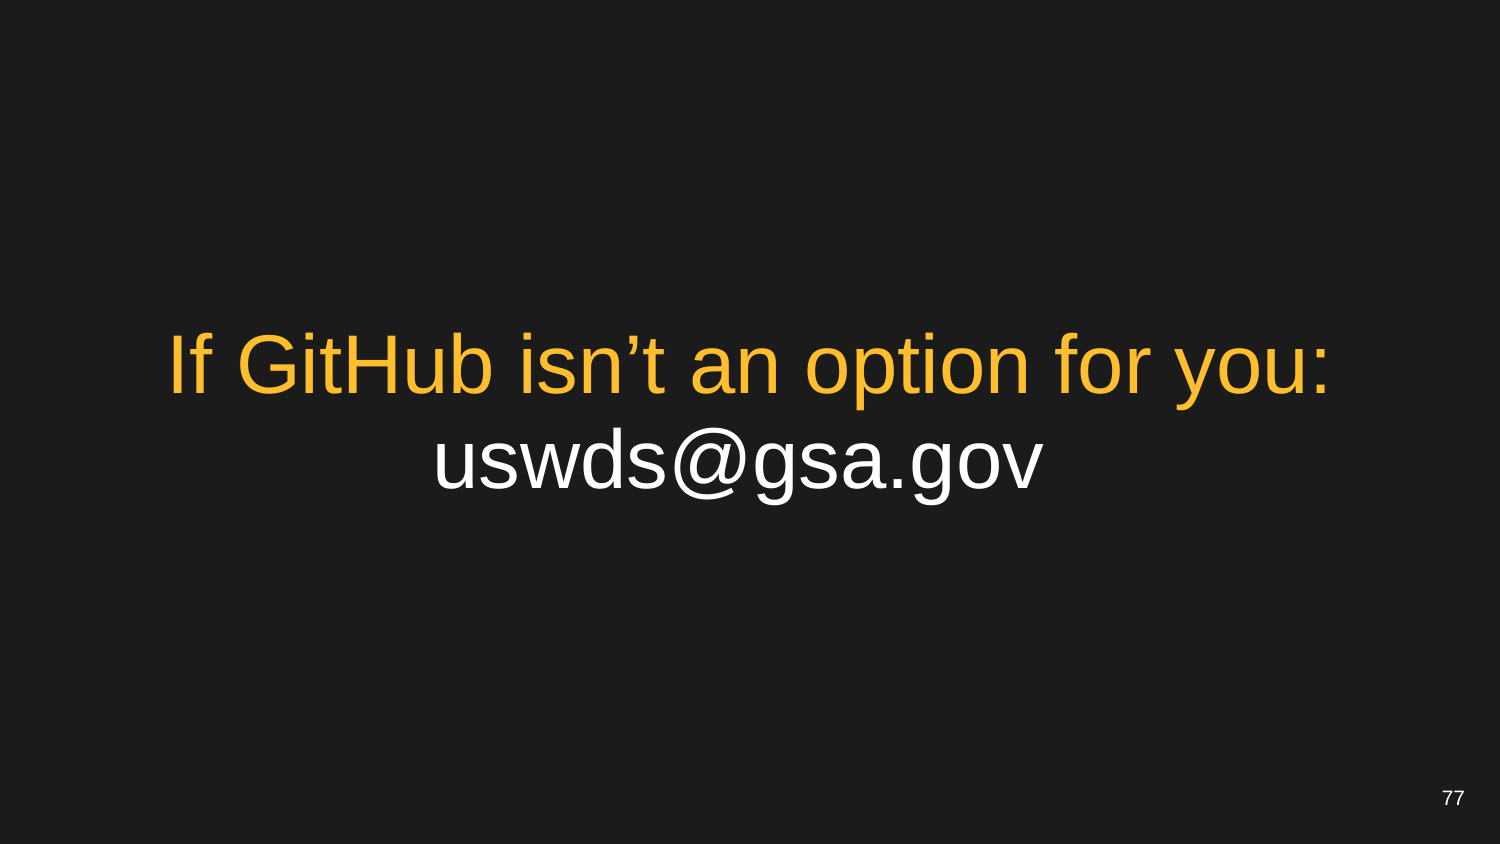

# If GitHub isn’t an option for you:
uswds@gsa.gov
77